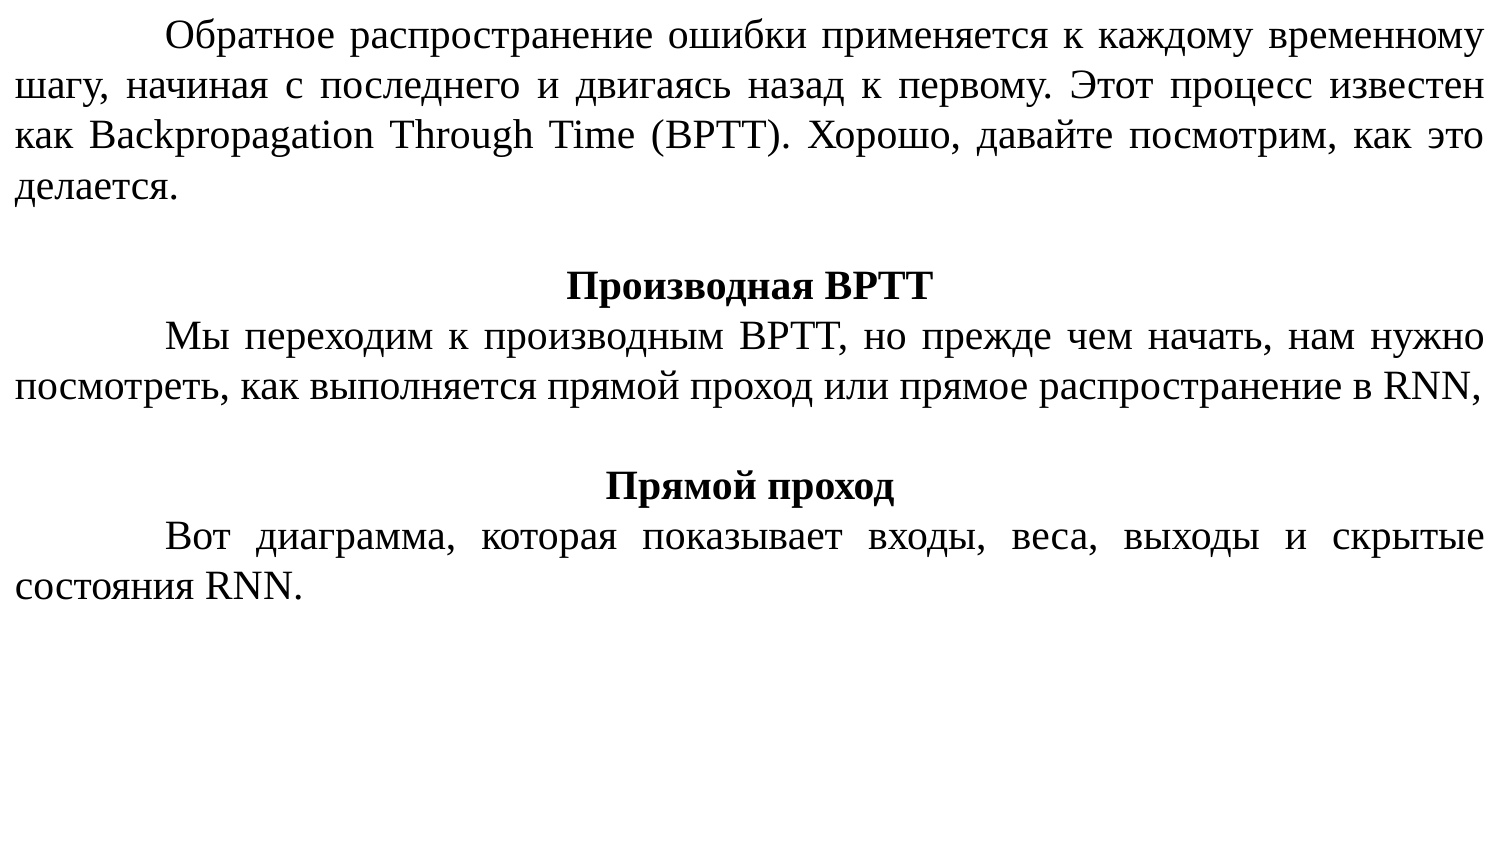

Обратное распространение ошибки применяется к каждому временному шагу, начиная с последнего и двигаясь назад к первому. Этот процесс известен как Backpropagation Through Time (BPTT). Хорошо, давайте посмотрим, как это делается.

Производная BPTT
	Мы переходим к производным BPTT, но прежде чем начать, нам нужно посмотреть, как выполняется прямой проход или прямое распространение в RNN,

Прямой проход
	Вот диаграмма, которая показывает входы, веса, выходы и скрытые состояния RNN.